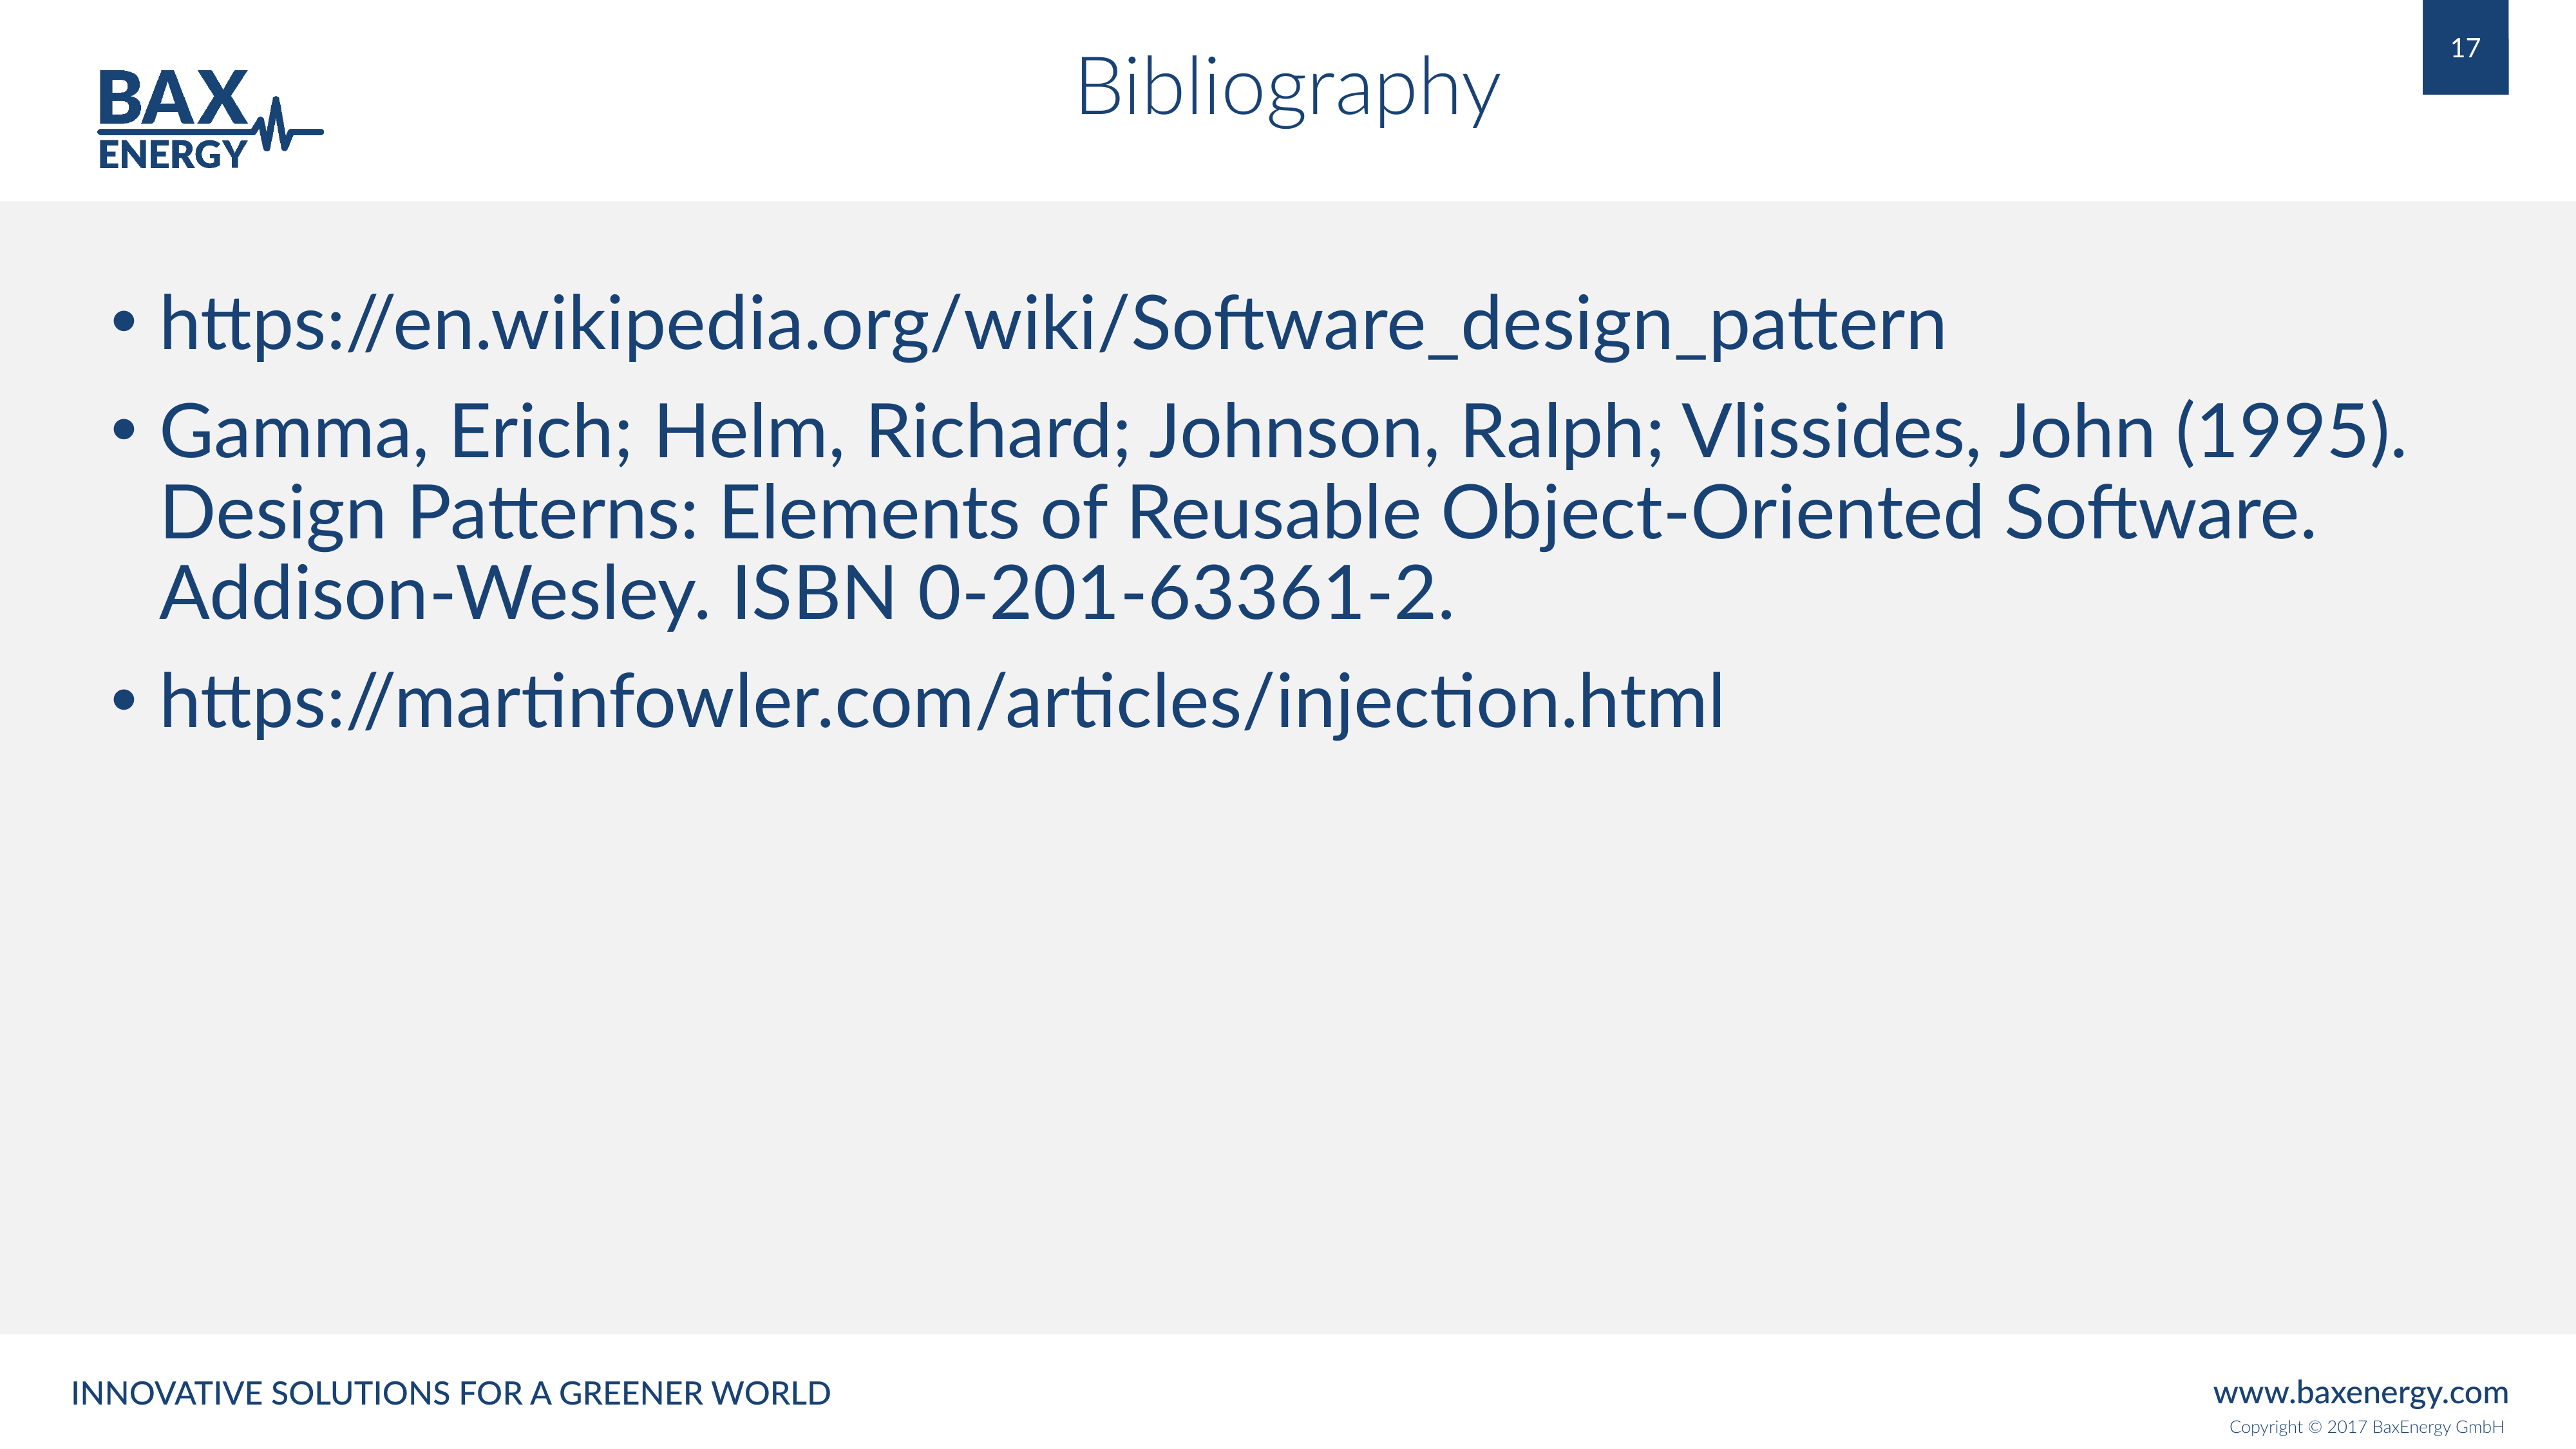

Bibliography
https://en.wikipedia.org/wiki/Software_design_pattern
Gamma, Erich; Helm, Richard; Johnson, Ralph; Vlissides, John (1995). Design Patterns: Elements of Reusable Object-Oriented Software. Addison-Wesley. ISBN 0-201-63361-2.
https://martinfowler.com/articles/injection.html